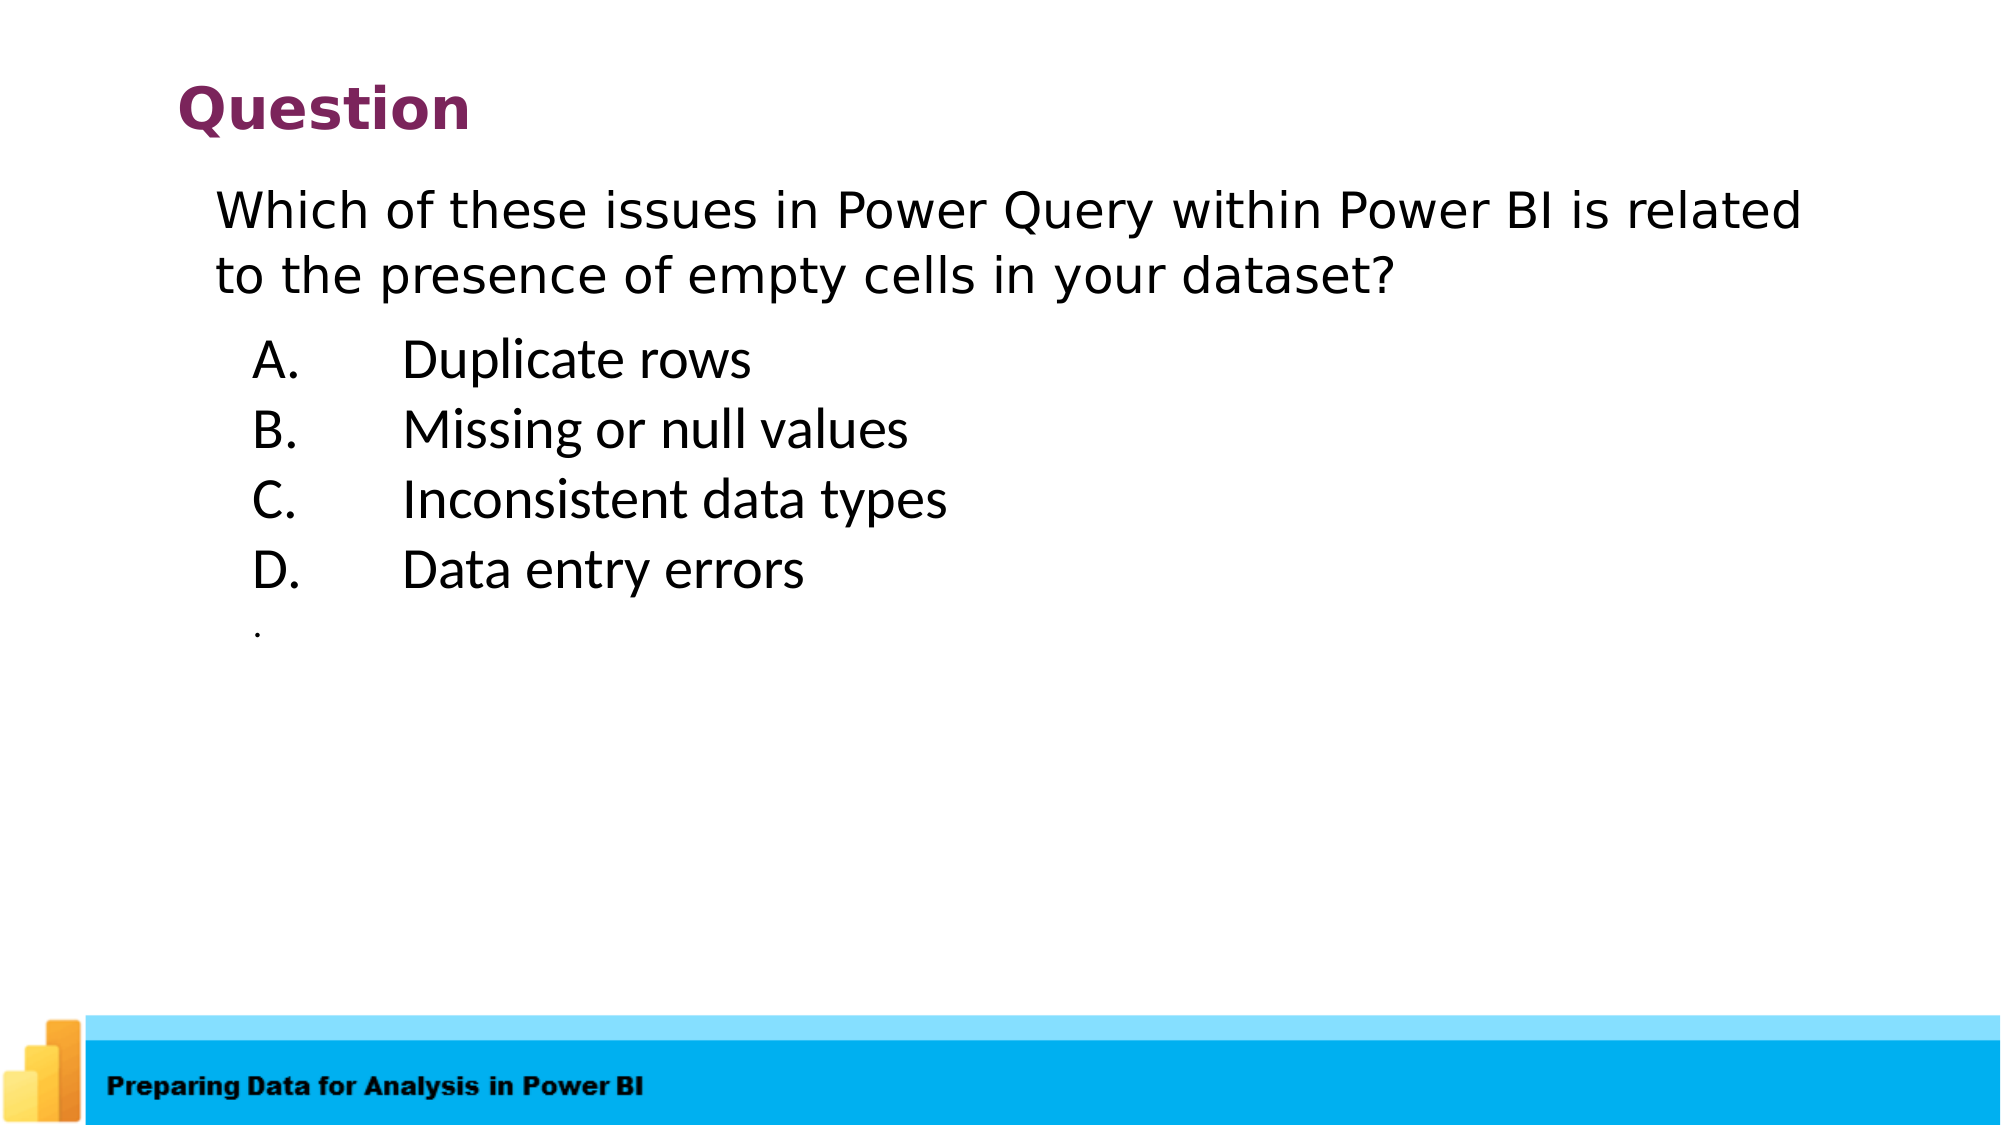

Question
Which of these issues in Power Query within Power BI is related to the presence of empty cells in your dataset?
A.	Duplicate rows
B.	Missing or null values
C.	Inconsistent data types
D.	Data entry errors
.